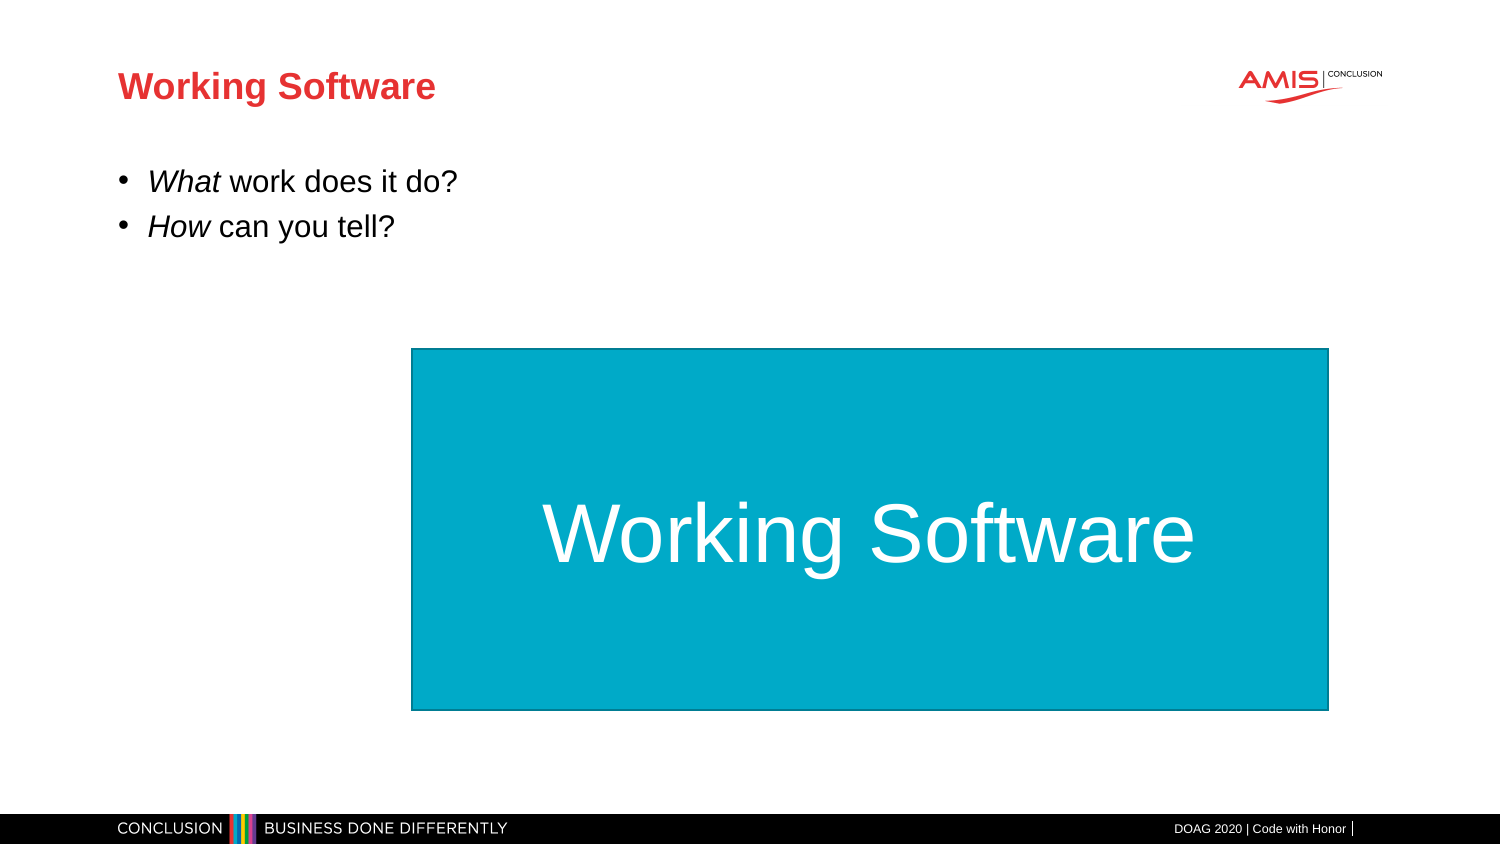

# Working Software
What work does it do?
How can you tell?
Working Software
DOAG 2020 | Code with Honor